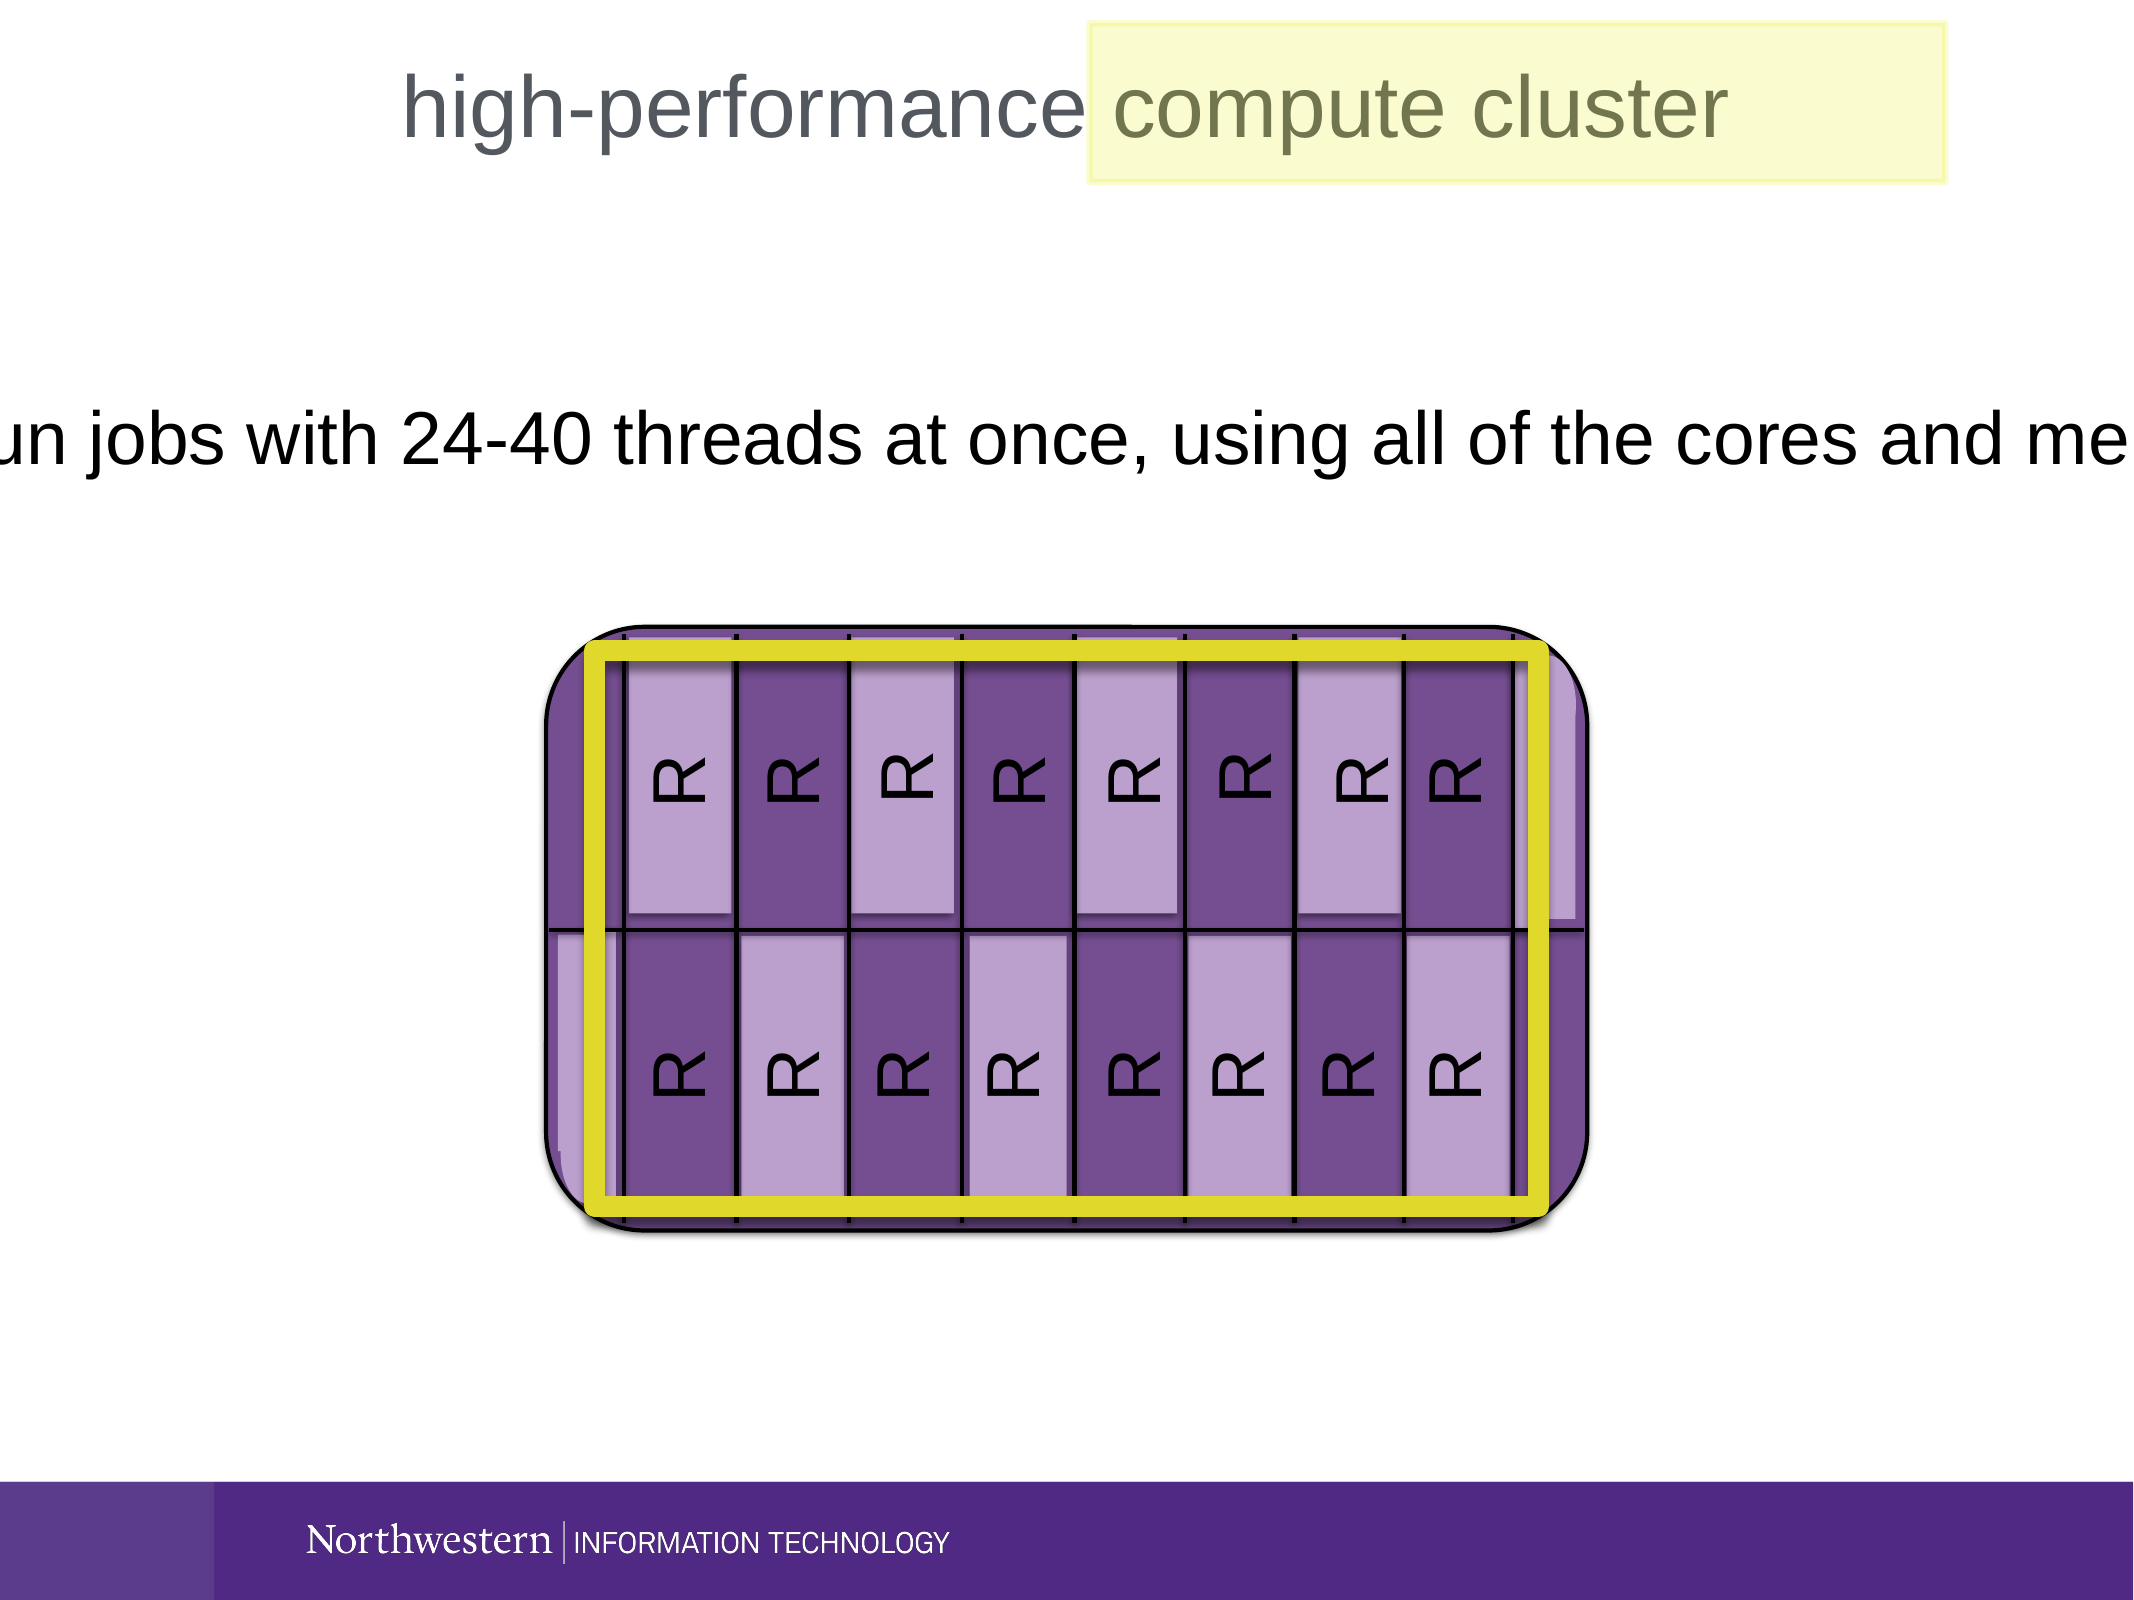

high-performance compute cluster
Each node can run jobs with 24-40 threads at once, using all of the cores and memory of the node

R
R
R
R
R
R
R
R
R
R
R
R
R
R
R
R
27